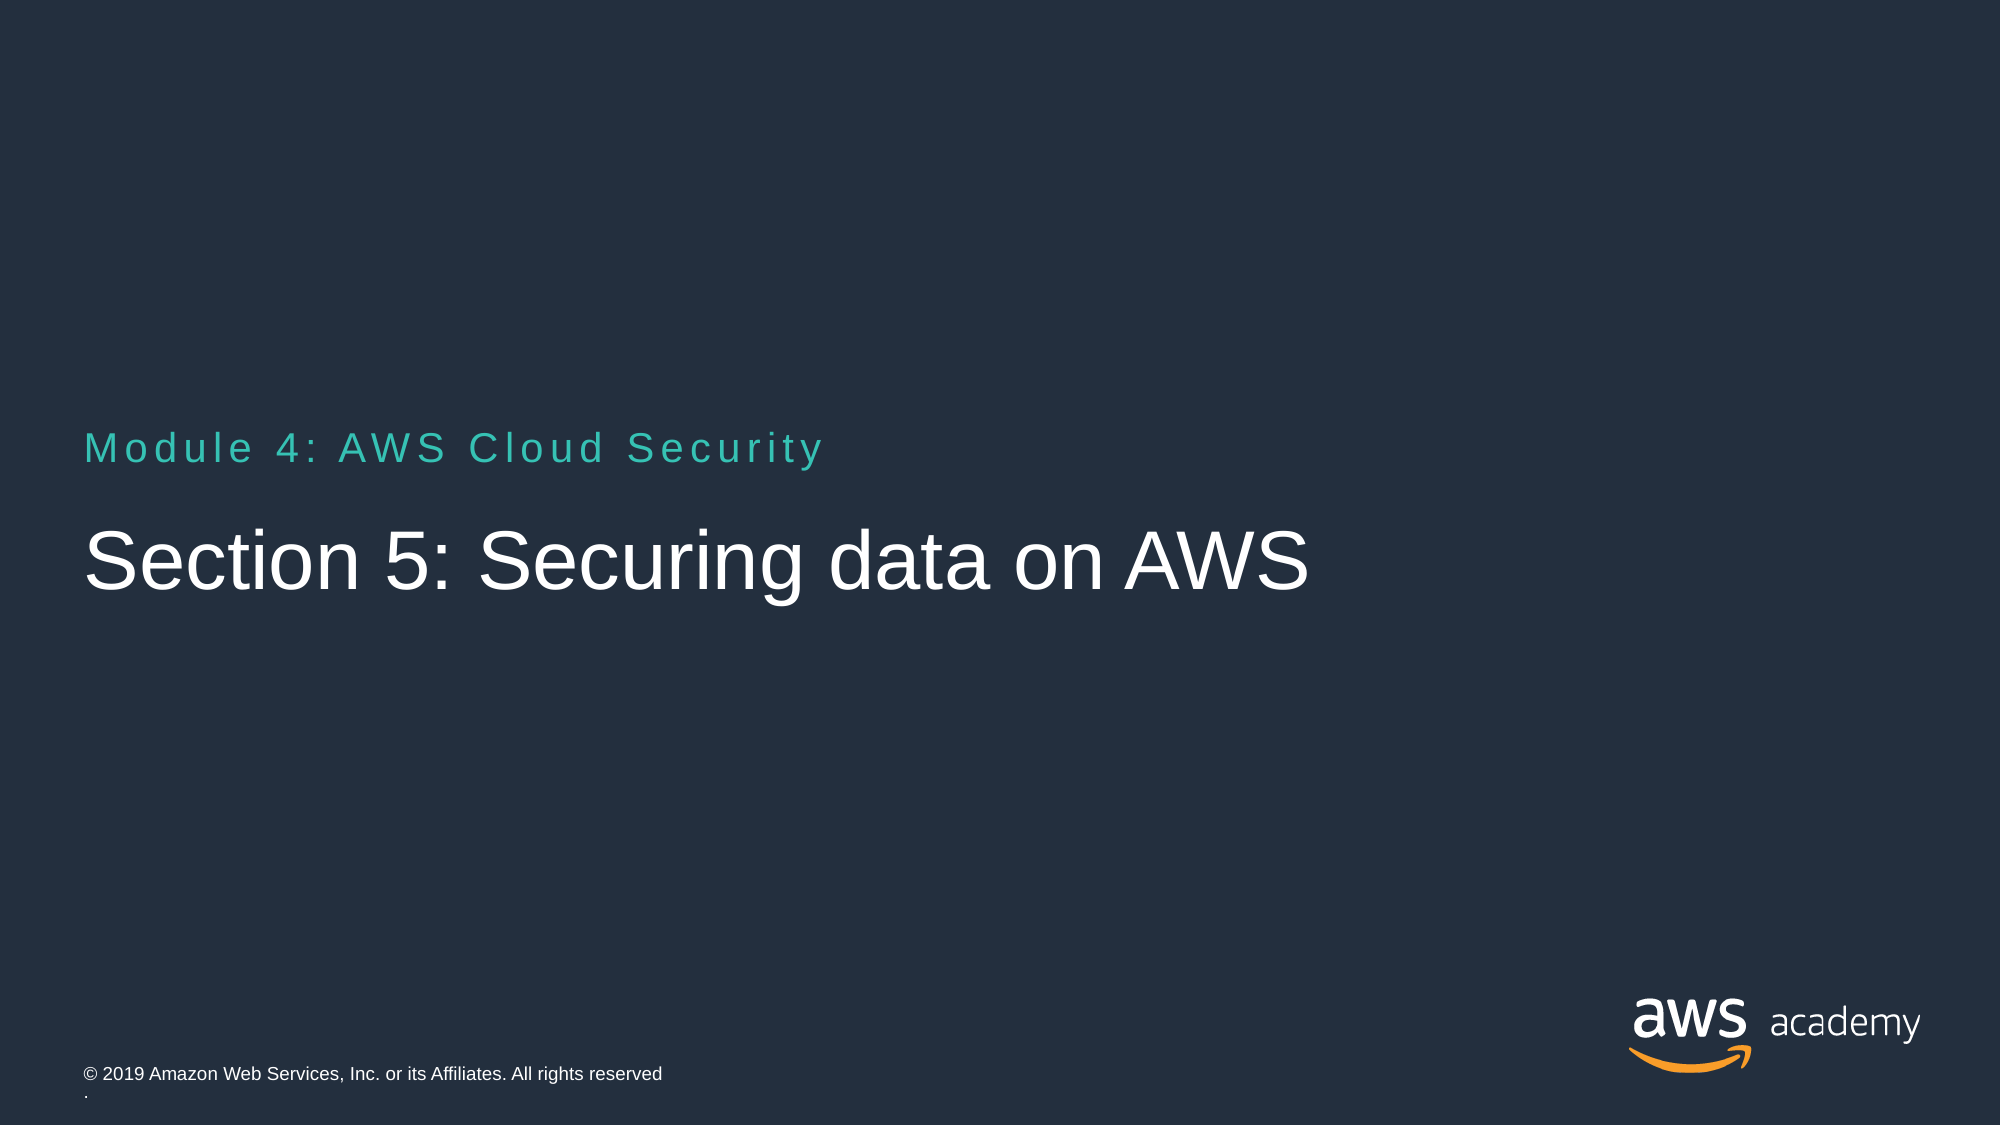

Module 4: AWS Cloud Security

# Section 5: Securing data on AWS
© 2019 Amazon Web Services, Inc. or its Affiliates. All rights reserved.